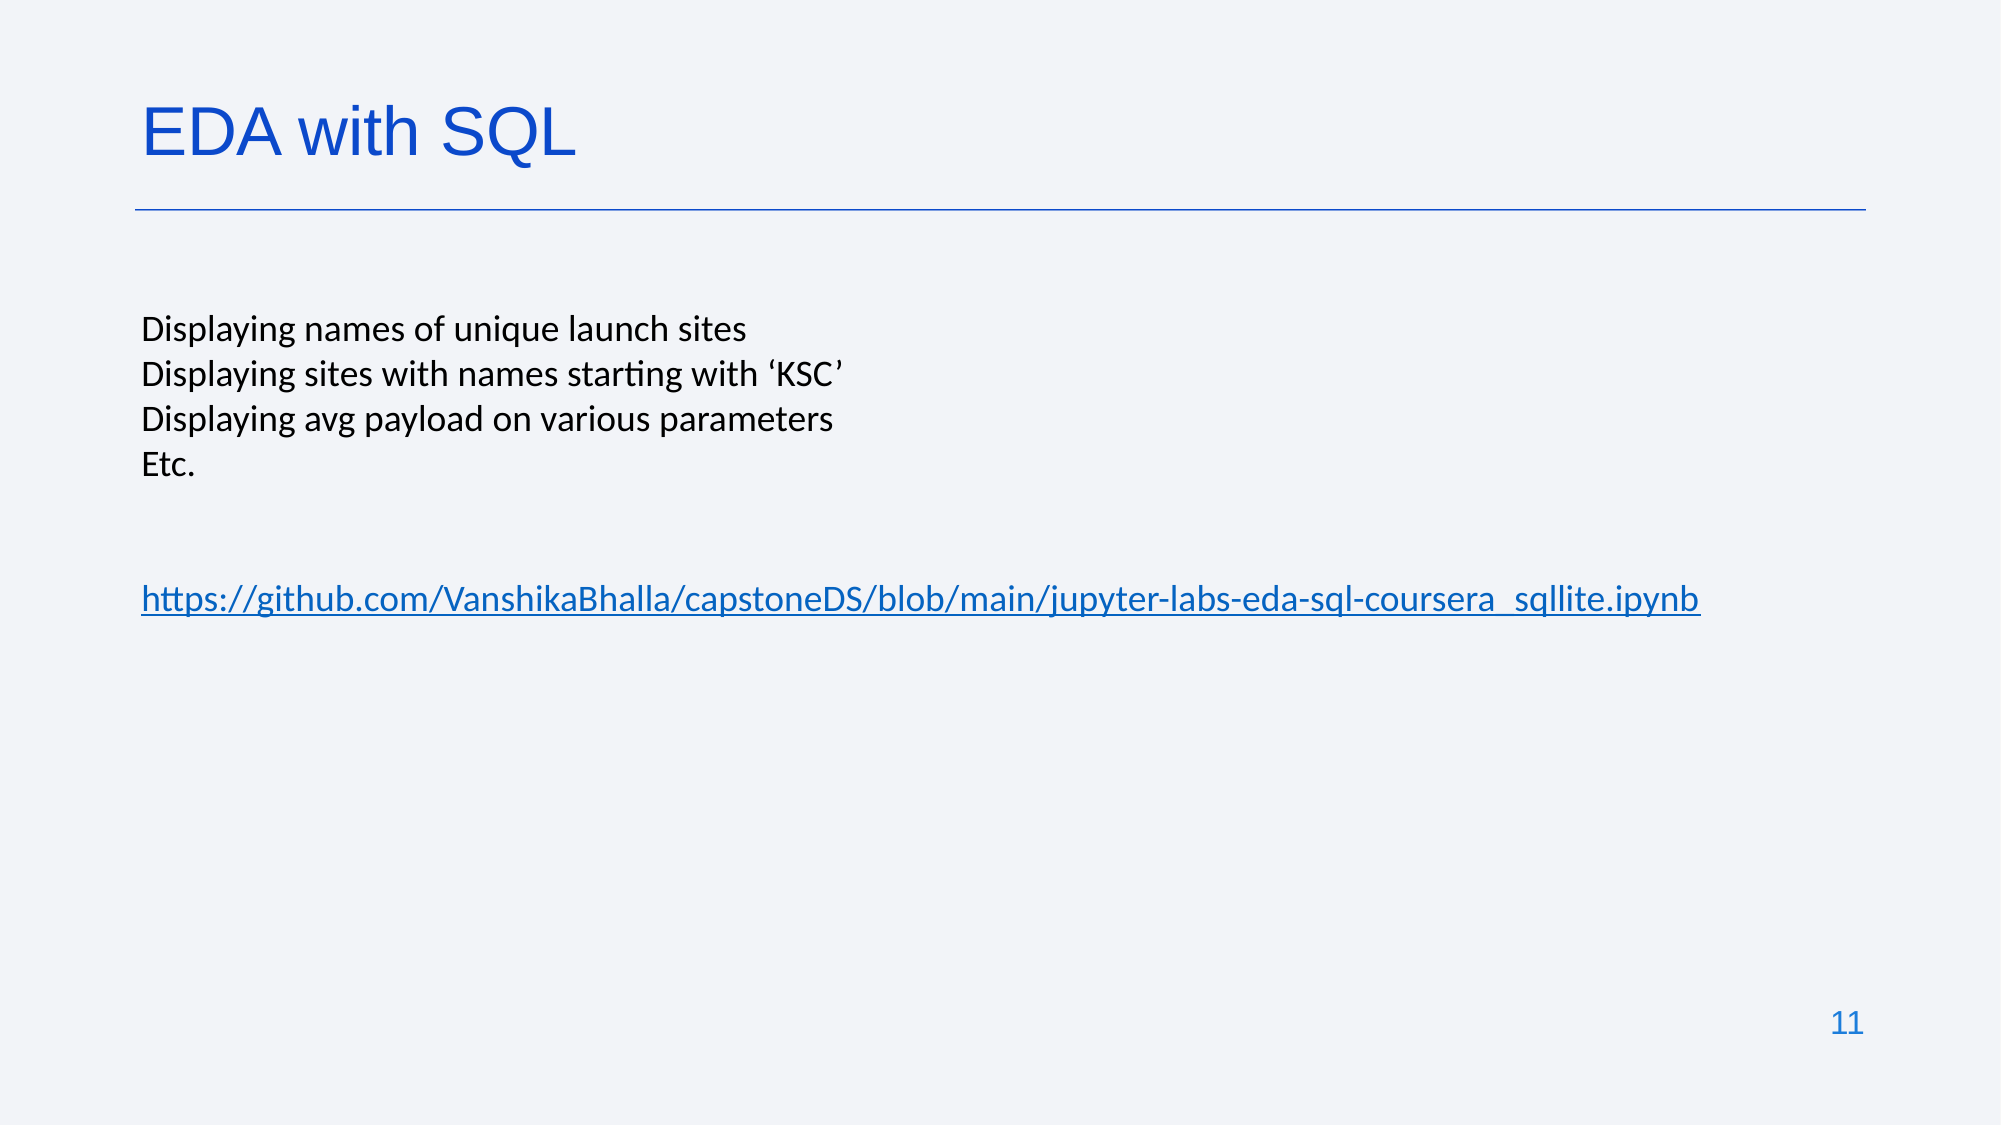

EDA with SQL
Displaying names of unique launch sites
Displaying sites with names starting with ‘KSC’
Displaying avg payload on various parameters
Etc.

https://github.com/VanshikaBhalla/capstoneDS/blob/main/jupyter-labs-eda-sql-coursera_sqllite.ipynb

11